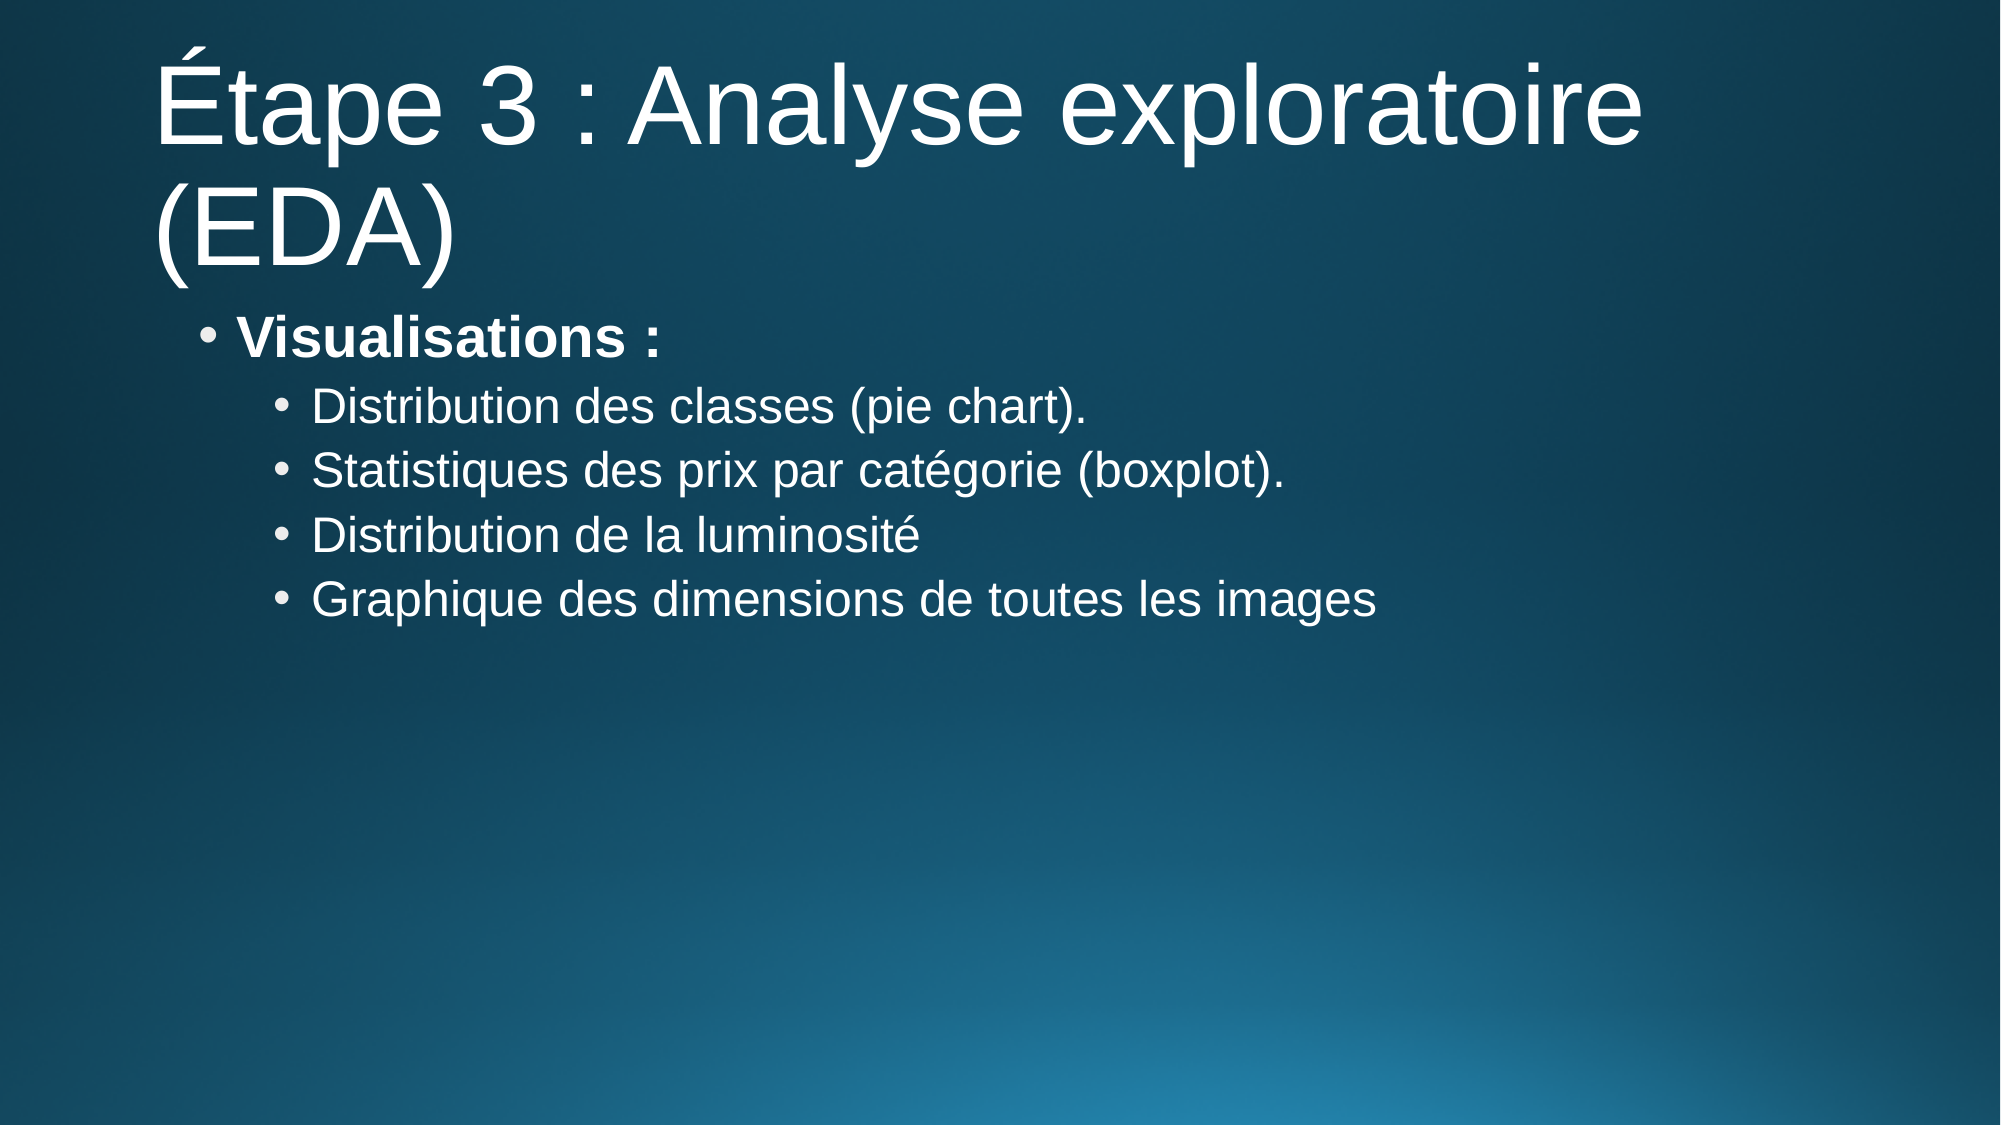

# Étape 3 : Analyse exploratoire (EDA)
Visualisations :
Distribution des classes (pie chart).
Statistiques des prix par catégorie (boxplot).
Distribution de la luminosité
Graphique des dimensions de toutes les images